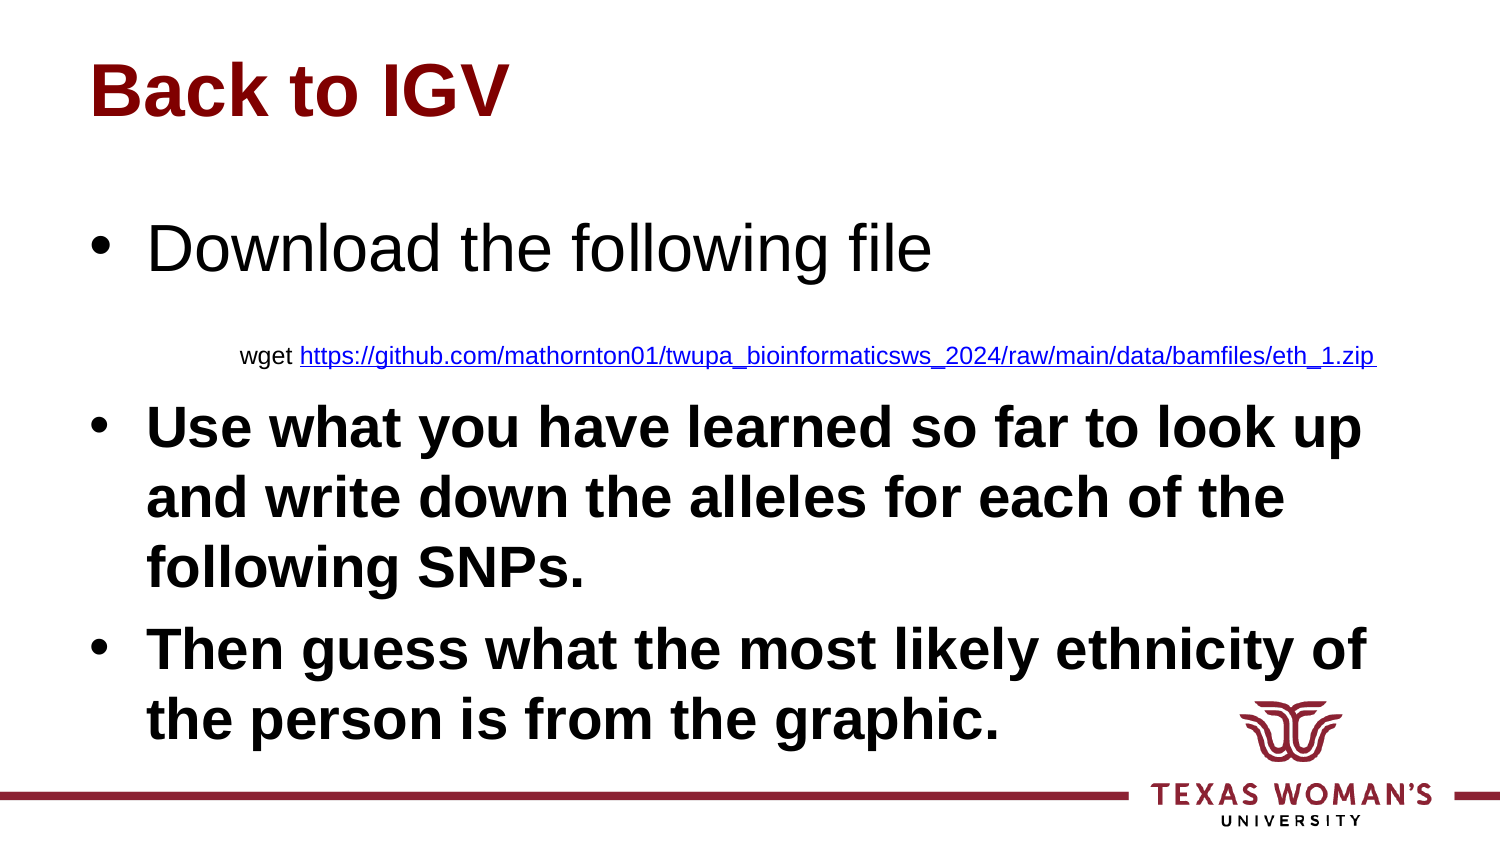

# Back to IGV
Download the following file
	wget https://github.com/mathornton01/twupa_bioinformaticsws_2024/raw/main/data/bamfiles/eth_1.zip
Use what you have learned so far to look up and write down the alleles for each of the following SNPs.
Then guess what the most likely ethnicity of the person is from the graphic.